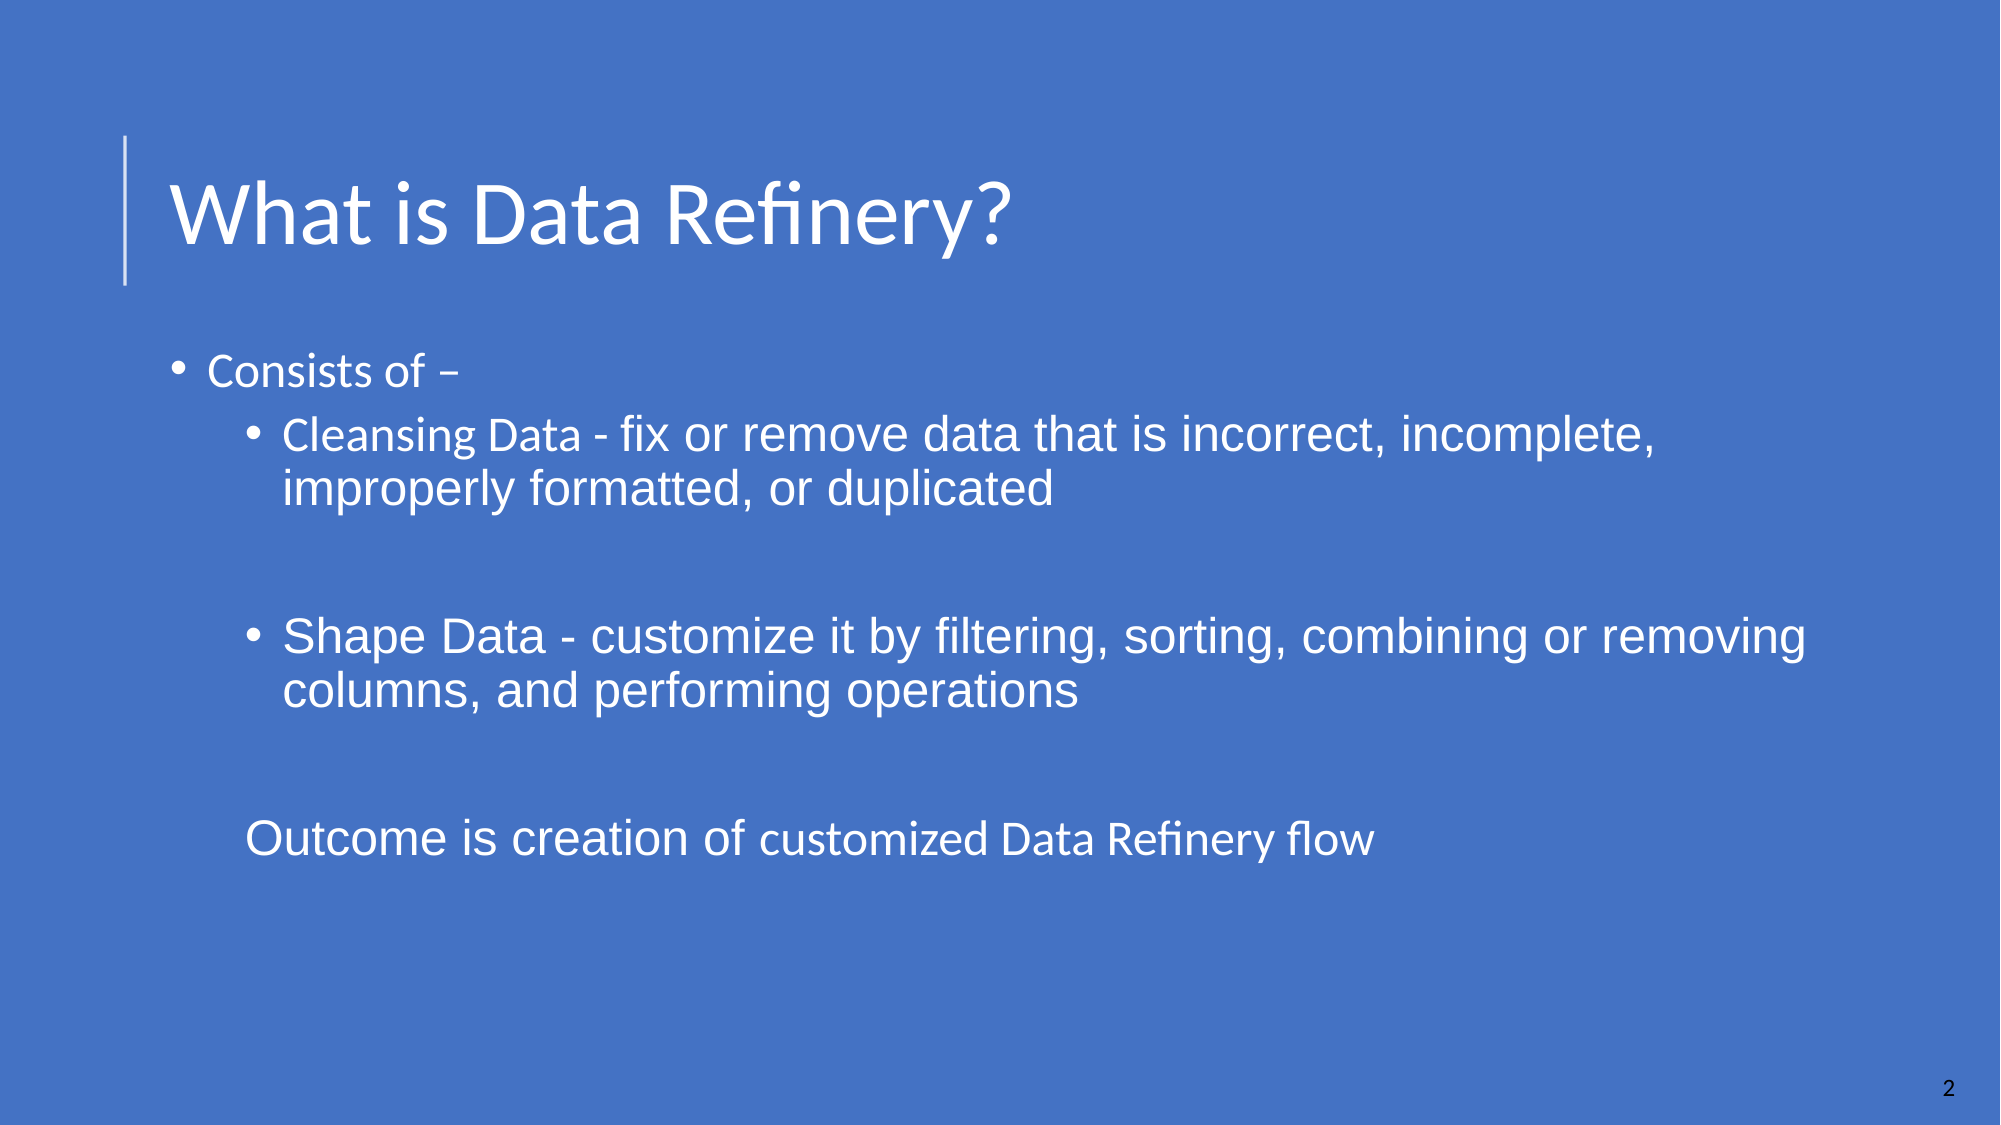

# What is Data Refinery?
Consists of –
Cleansing Data - fix or remove data that is incorrect, incomplete, improperly formatted, or duplicated

Shape Data - customize it by filtering, sorting, combining or removing columns, and performing operations

Outcome is creation of customized Data Refinery flow
2